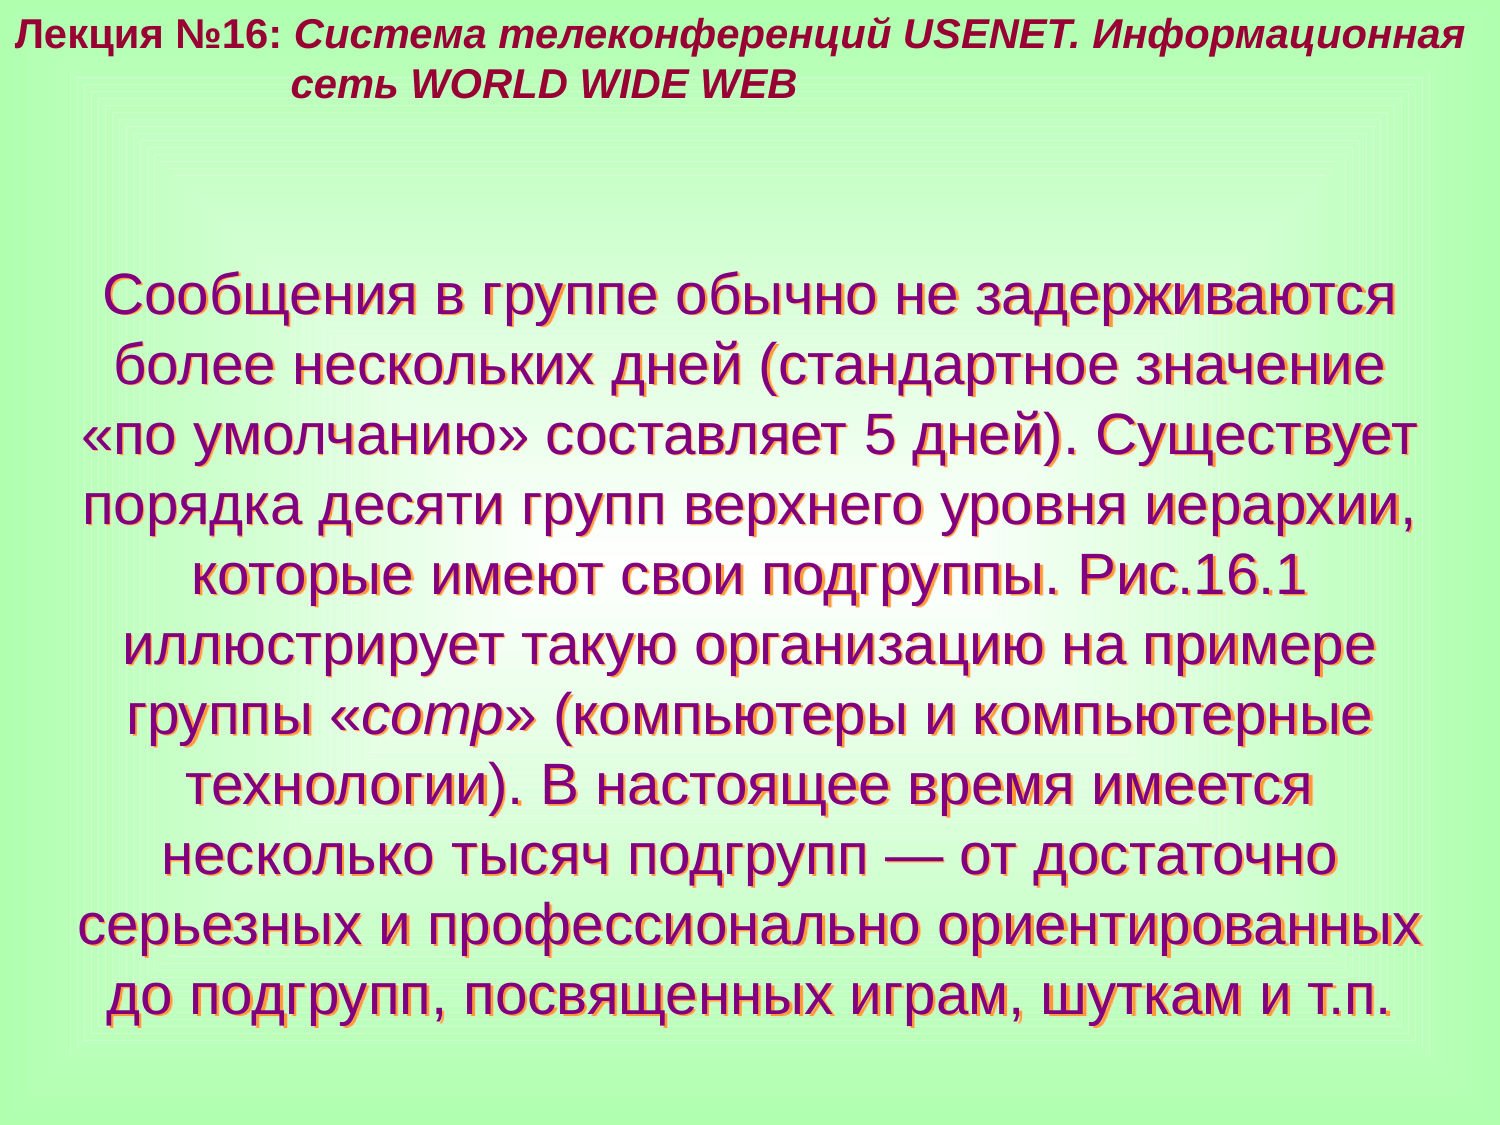

Лекция №16: Система телеконференций USENET. Информационная
                        сеть WORLD WIDE WEB
Сообщения в группе обычно не задерживаются более нескольких дней (стандартное значение «по умолчанию» составляет 5 дней). Существует порядка десяти групп верхнего уровня иерархии, которые имеют свои подгруппы. Рис.16.1 иллюстрирует такую организацию на примере группы «comp» (компьютеры и компьютерные технологии). В настоящее время имеется несколько тысяч подгрупп — от достаточно серьезных и профессионально ориентированных до подгрупп, посвященных играм, шуткам и т.п.